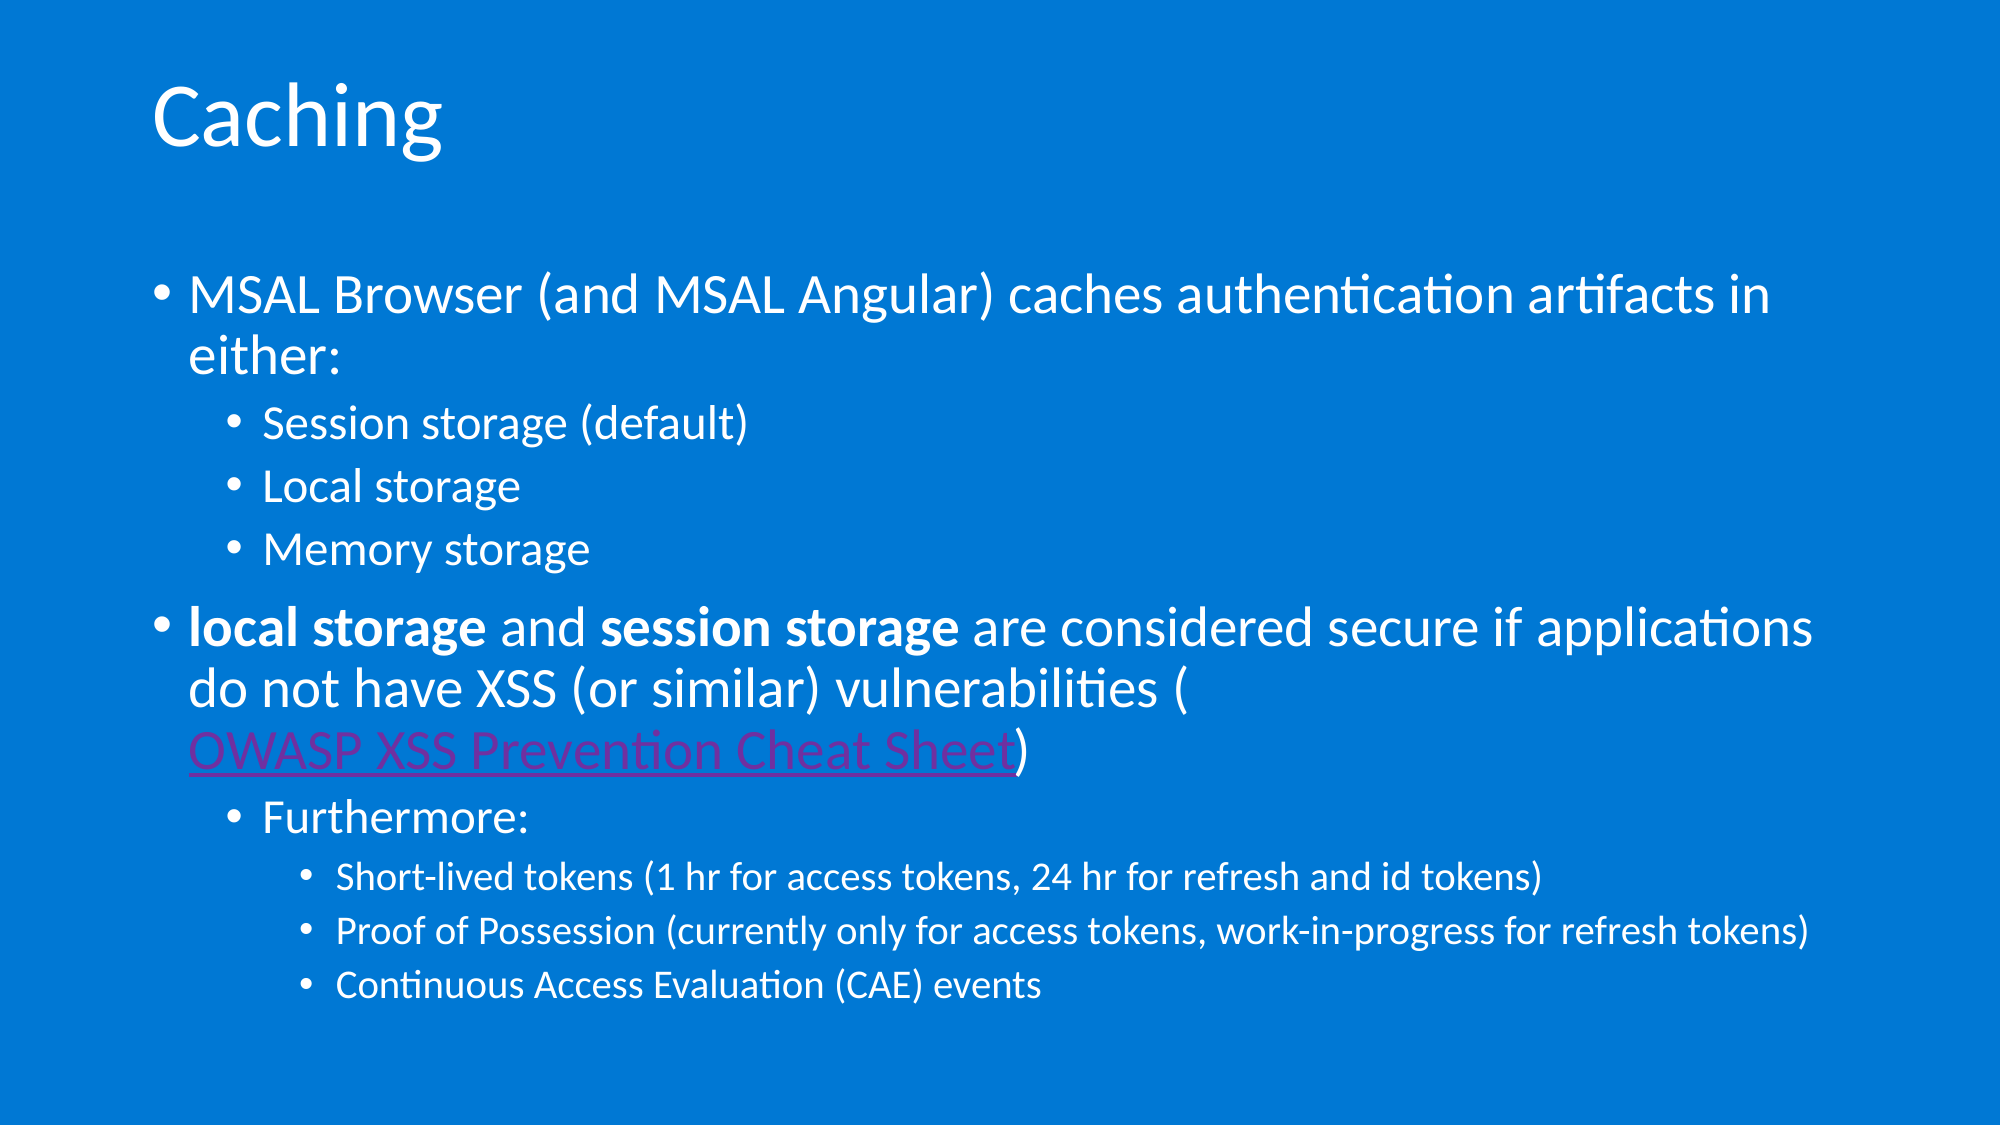

Caching
MSAL Browser (and MSAL Angular) caches authentication artifacts in either:
Session storage (default)
Local storage
Memory storage
local storage and session storage are considered secure if applications do not have XSS (or similar) vulnerabilities (OWASP XSS Prevention Cheat Sheet)
Furthermore:
Short-lived tokens (1 hr for access tokens, 24 hr for refresh and id tokens)
Proof of Possession (currently only for access tokens, work-in-progress for refresh tokens)
Continuous Access Evaluation (CAE) events